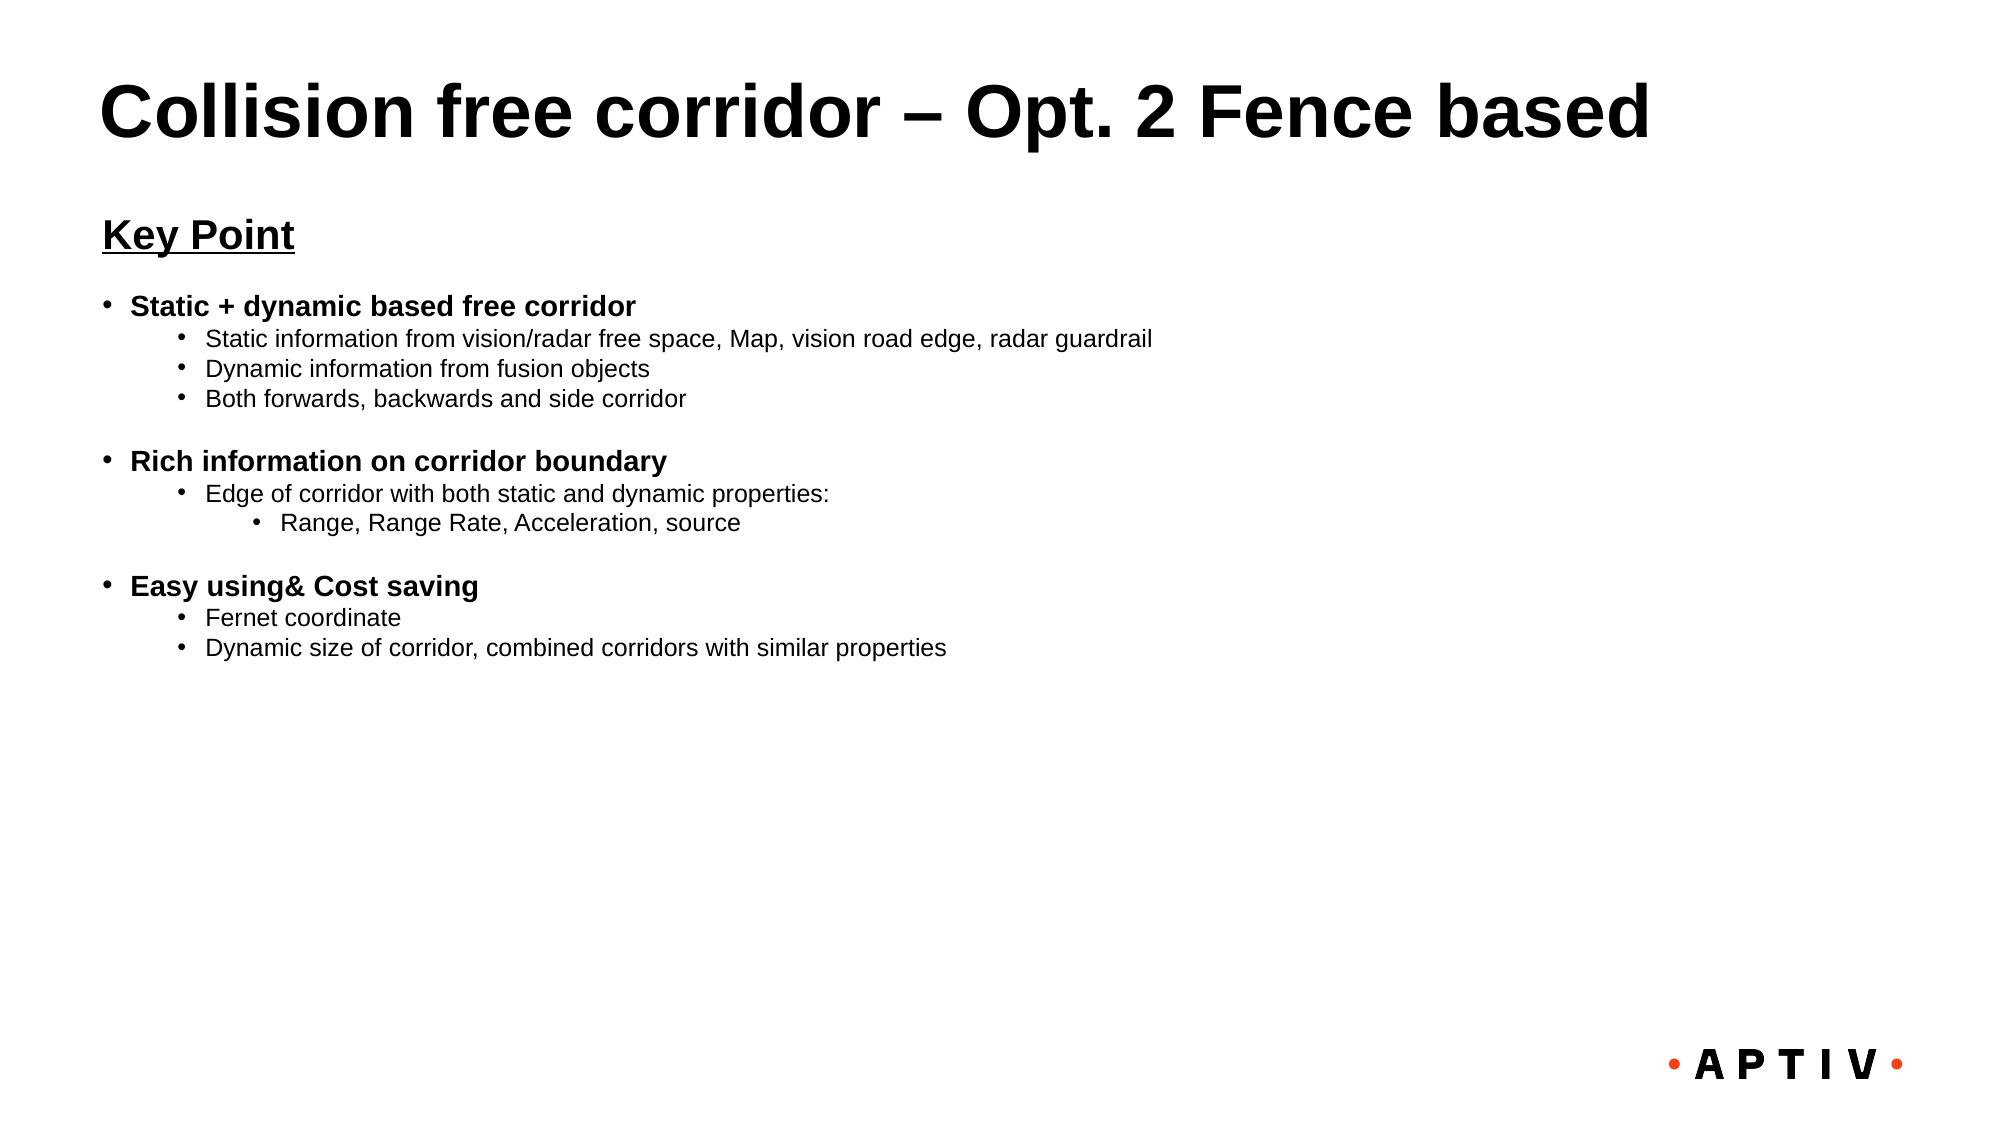

# Collision free corridor – Opt. 2 Fence based
Key Point

Static + dynamic based free corridor
Static information from vision/radar free space, Map, vision road edge, radar guardrail
Dynamic information from fusion objects
Both forwards, backwards and side corridor

Rich information on corridor boundary
Edge of corridor with both static and dynamic properties:
Range, Range Rate, Acceleration, source

Easy using& Cost saving
Fernet coordinate
Dynamic size of corridor, combined corridors with similar properties